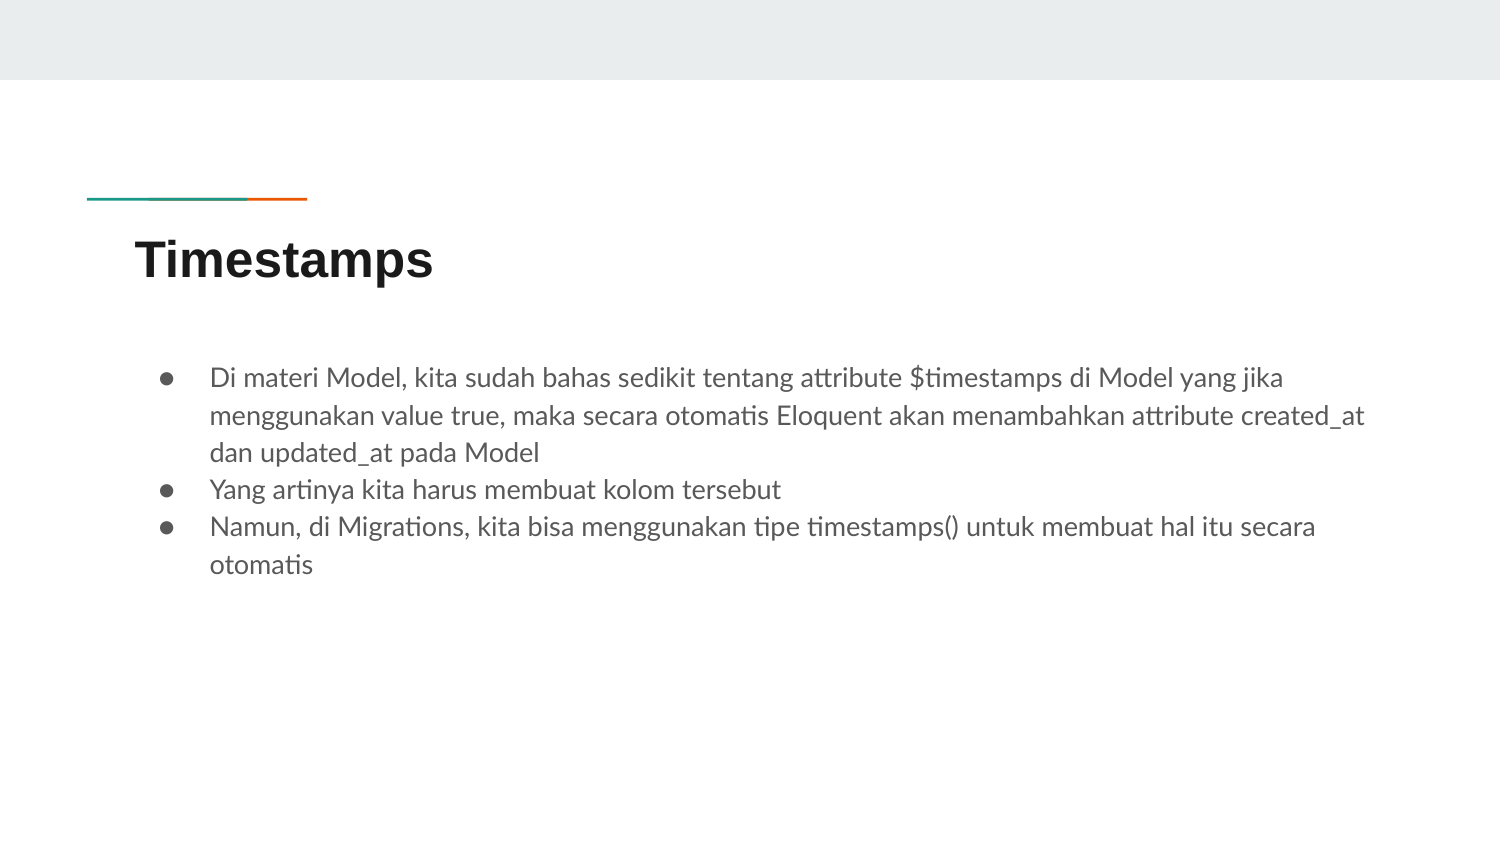

# Timestamps
Di materi Model, kita sudah bahas sedikit tentang attribute $timestamps di Model yang jika menggunakan value true, maka secara otomatis Eloquent akan menambahkan attribute created_at dan updated_at pada Model
Yang artinya kita harus membuat kolom tersebut
Namun, di Migrations, kita bisa menggunakan tipe timestamps() untuk membuat hal itu secara otomatis